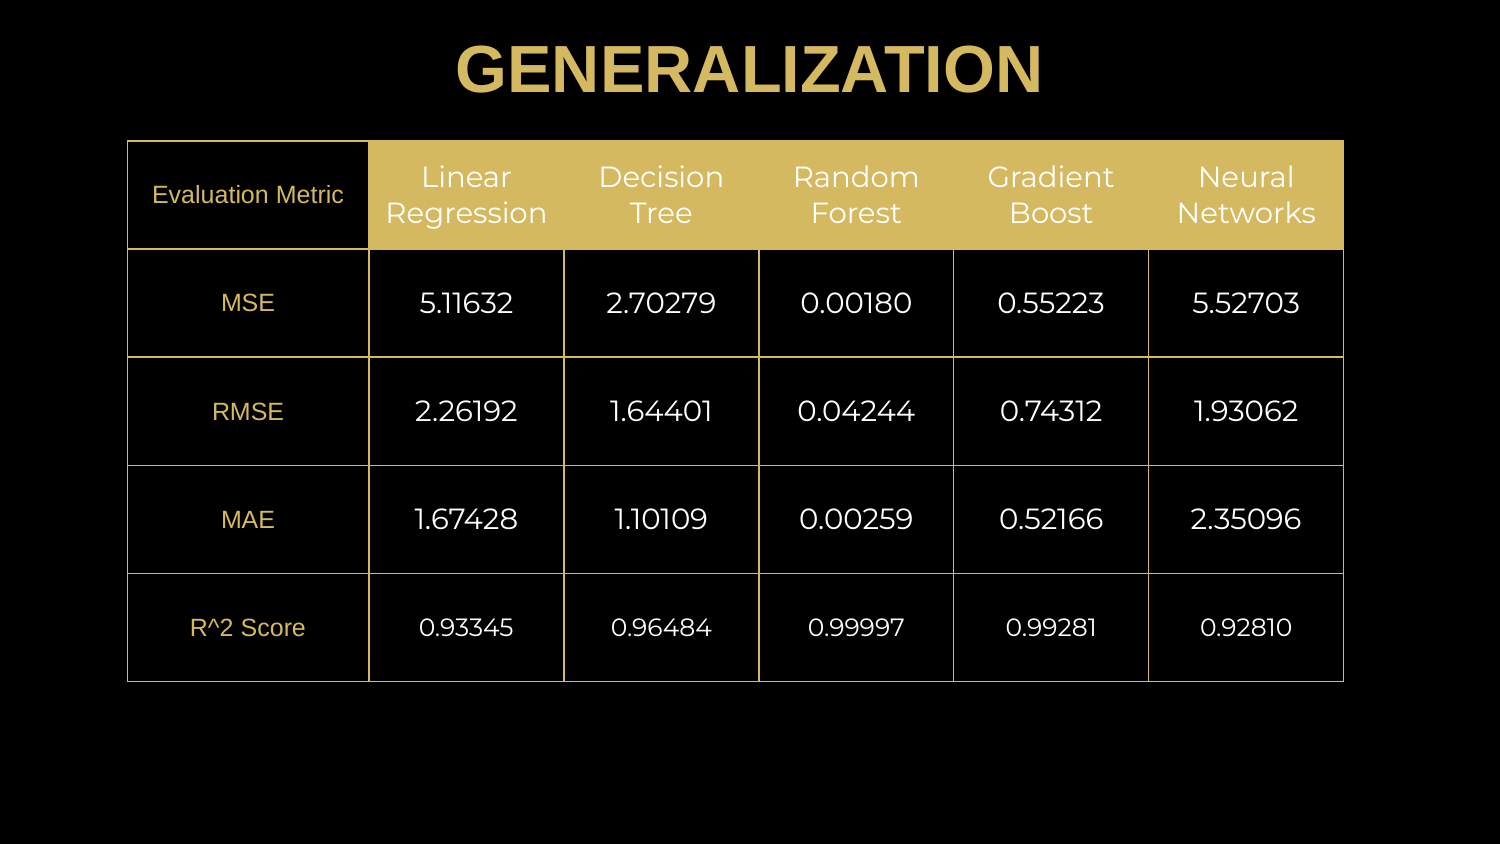

# GENERALIZATION
| Evaluation Metric | Linear Regression | Decision Tree | Random Forest | Gradient Boost | Neural Networks |
| --- | --- | --- | --- | --- | --- |
| MSE | 5.11632 | 2.70279 | 0.00180 | 0.55223 | 5.52703 |
| RMSE | 2.26192 | 1.64401 | 0.04244 | 0.74312 | 1.93062 |
| MAE | 1.67428 | 1.10109 | 0.00259 | 0.52166 | 2.35096 |
| R^2 Score | 0.93345 | 0.96484 | 0.99997 | 0.99281 | 0.92810 |